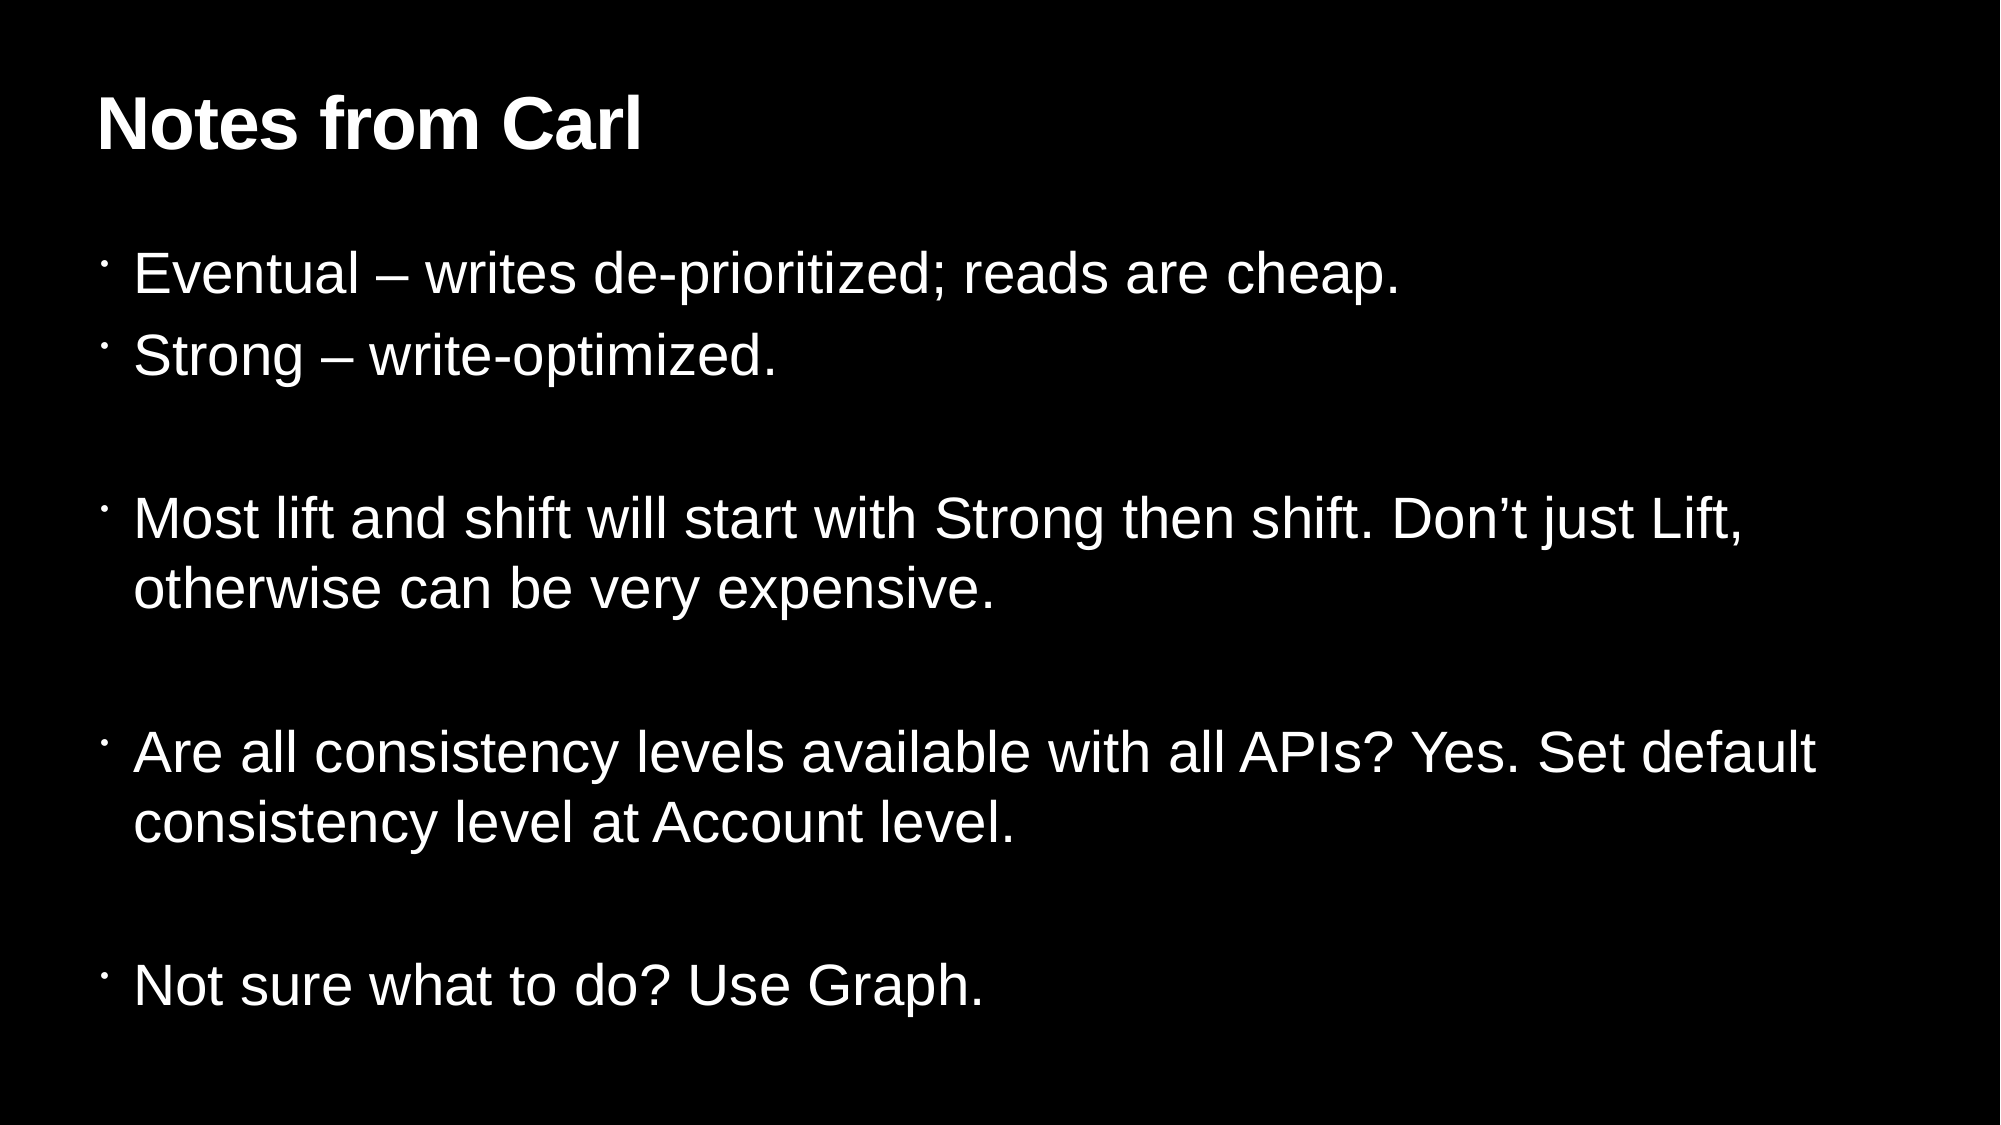

# Notes from Carl
Eventual – writes de-prioritized; reads are cheap.
Strong – write-optimized.

Most lift and shift will start with Strong then shift. Don’t just Lift, otherwise can be very expensive.

Are all consistency levels available with all APIs? Yes. Set default consistency level at Account level.

Not sure what to do? Use Graph.